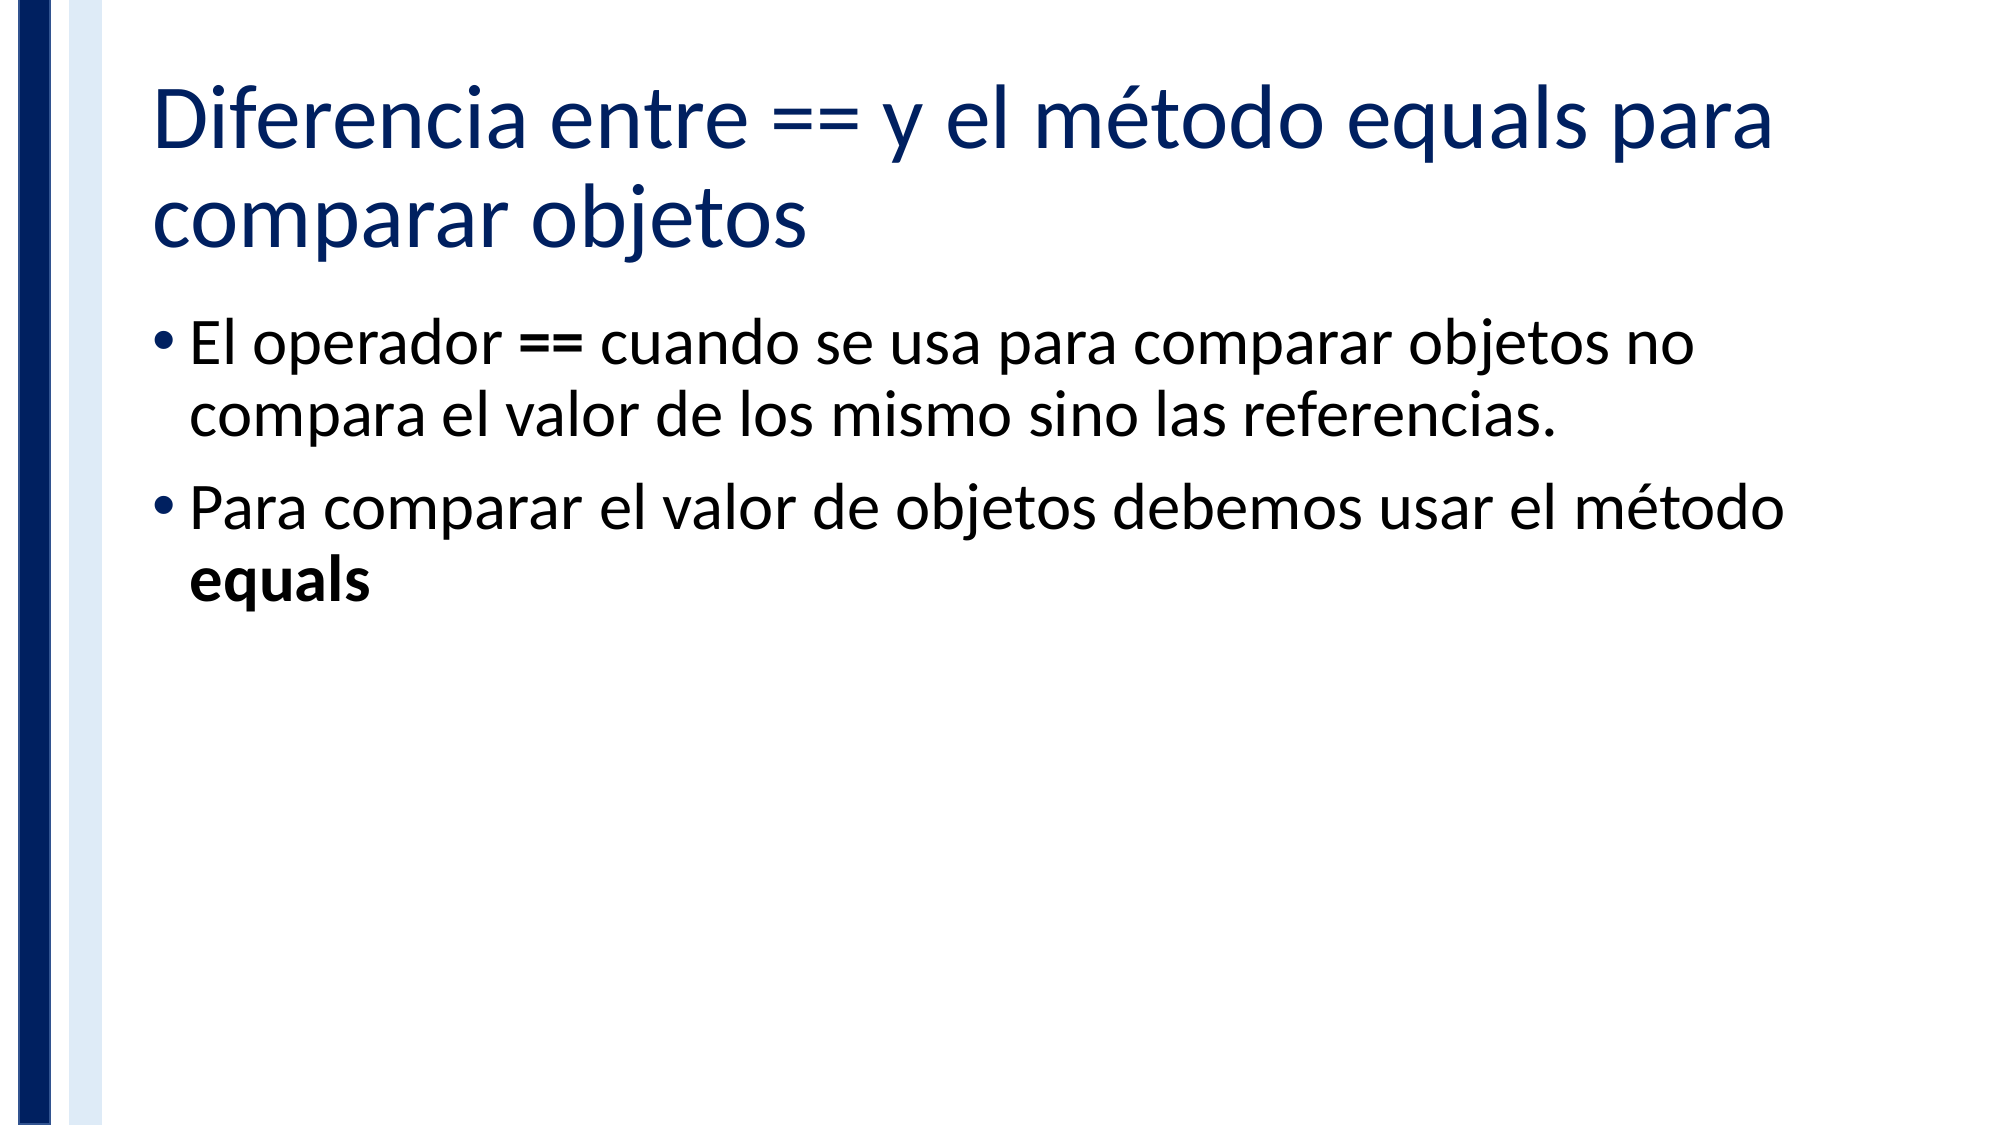

# Diferencia entre == y el método equals para comparar objetos
El operador == cuando se usa para comparar objetos no compara el valor de los mismo sino las referencias.
Para comparar el valor de objetos debemos usar el método equals